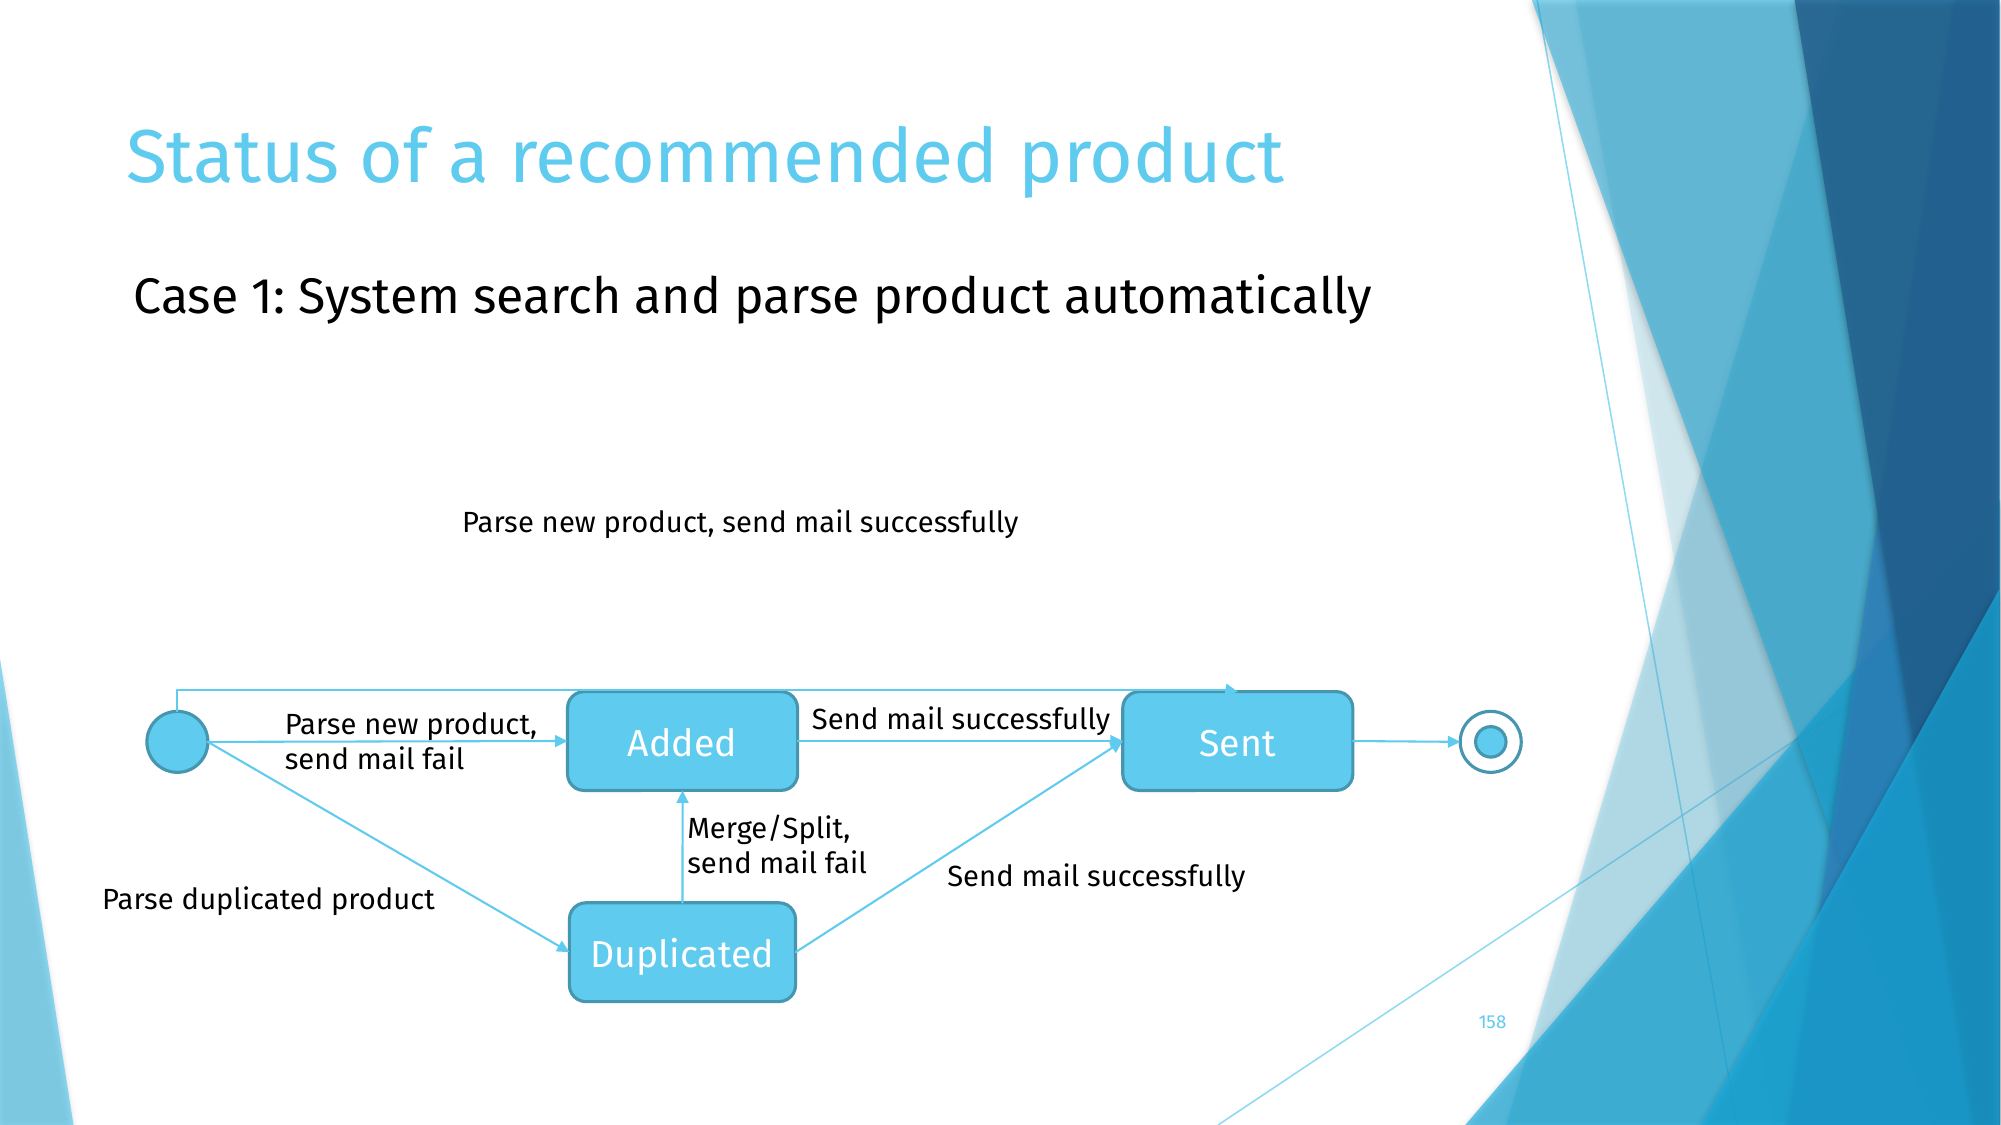

# Status of a recommended product
Case 1: System search and parse product automatically
Parse new product, send mail successfully
Sent
Added
Send mail successfully
Parse new product,
send mail fail

Merge/Split,
send mail fail
Send mail successfully
Parse duplicated product
Duplicated
158